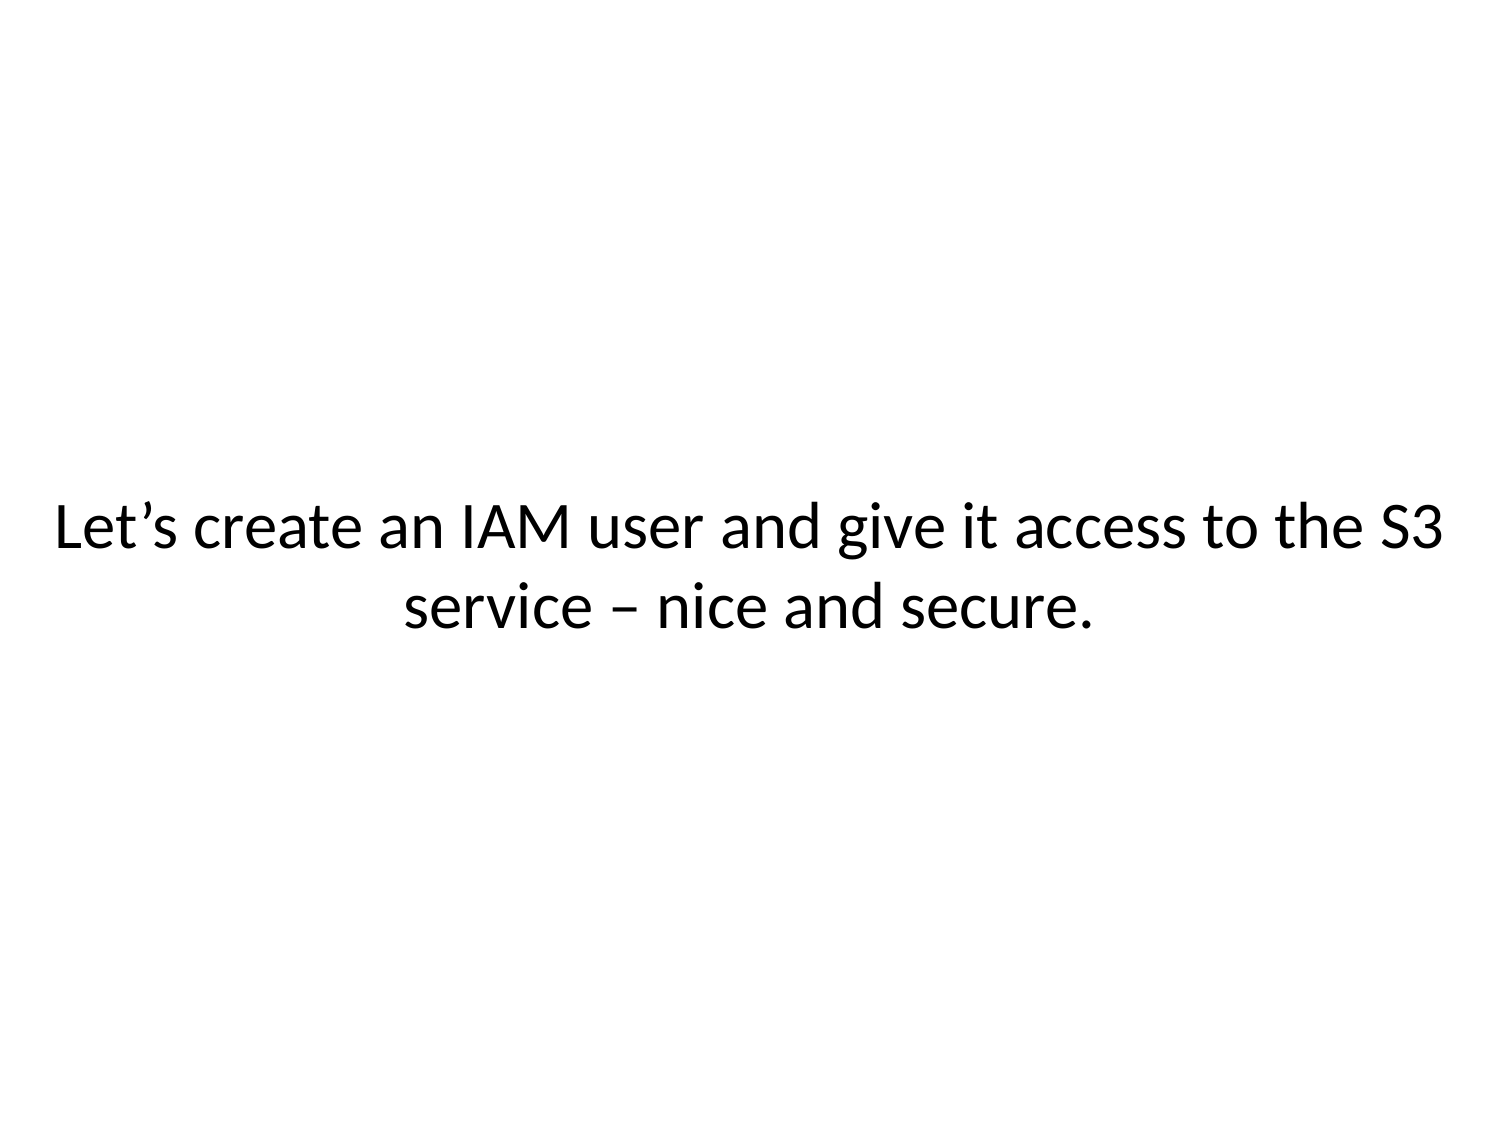

Let’s create an IAM user and give it access to the S3 service – nice and secure.